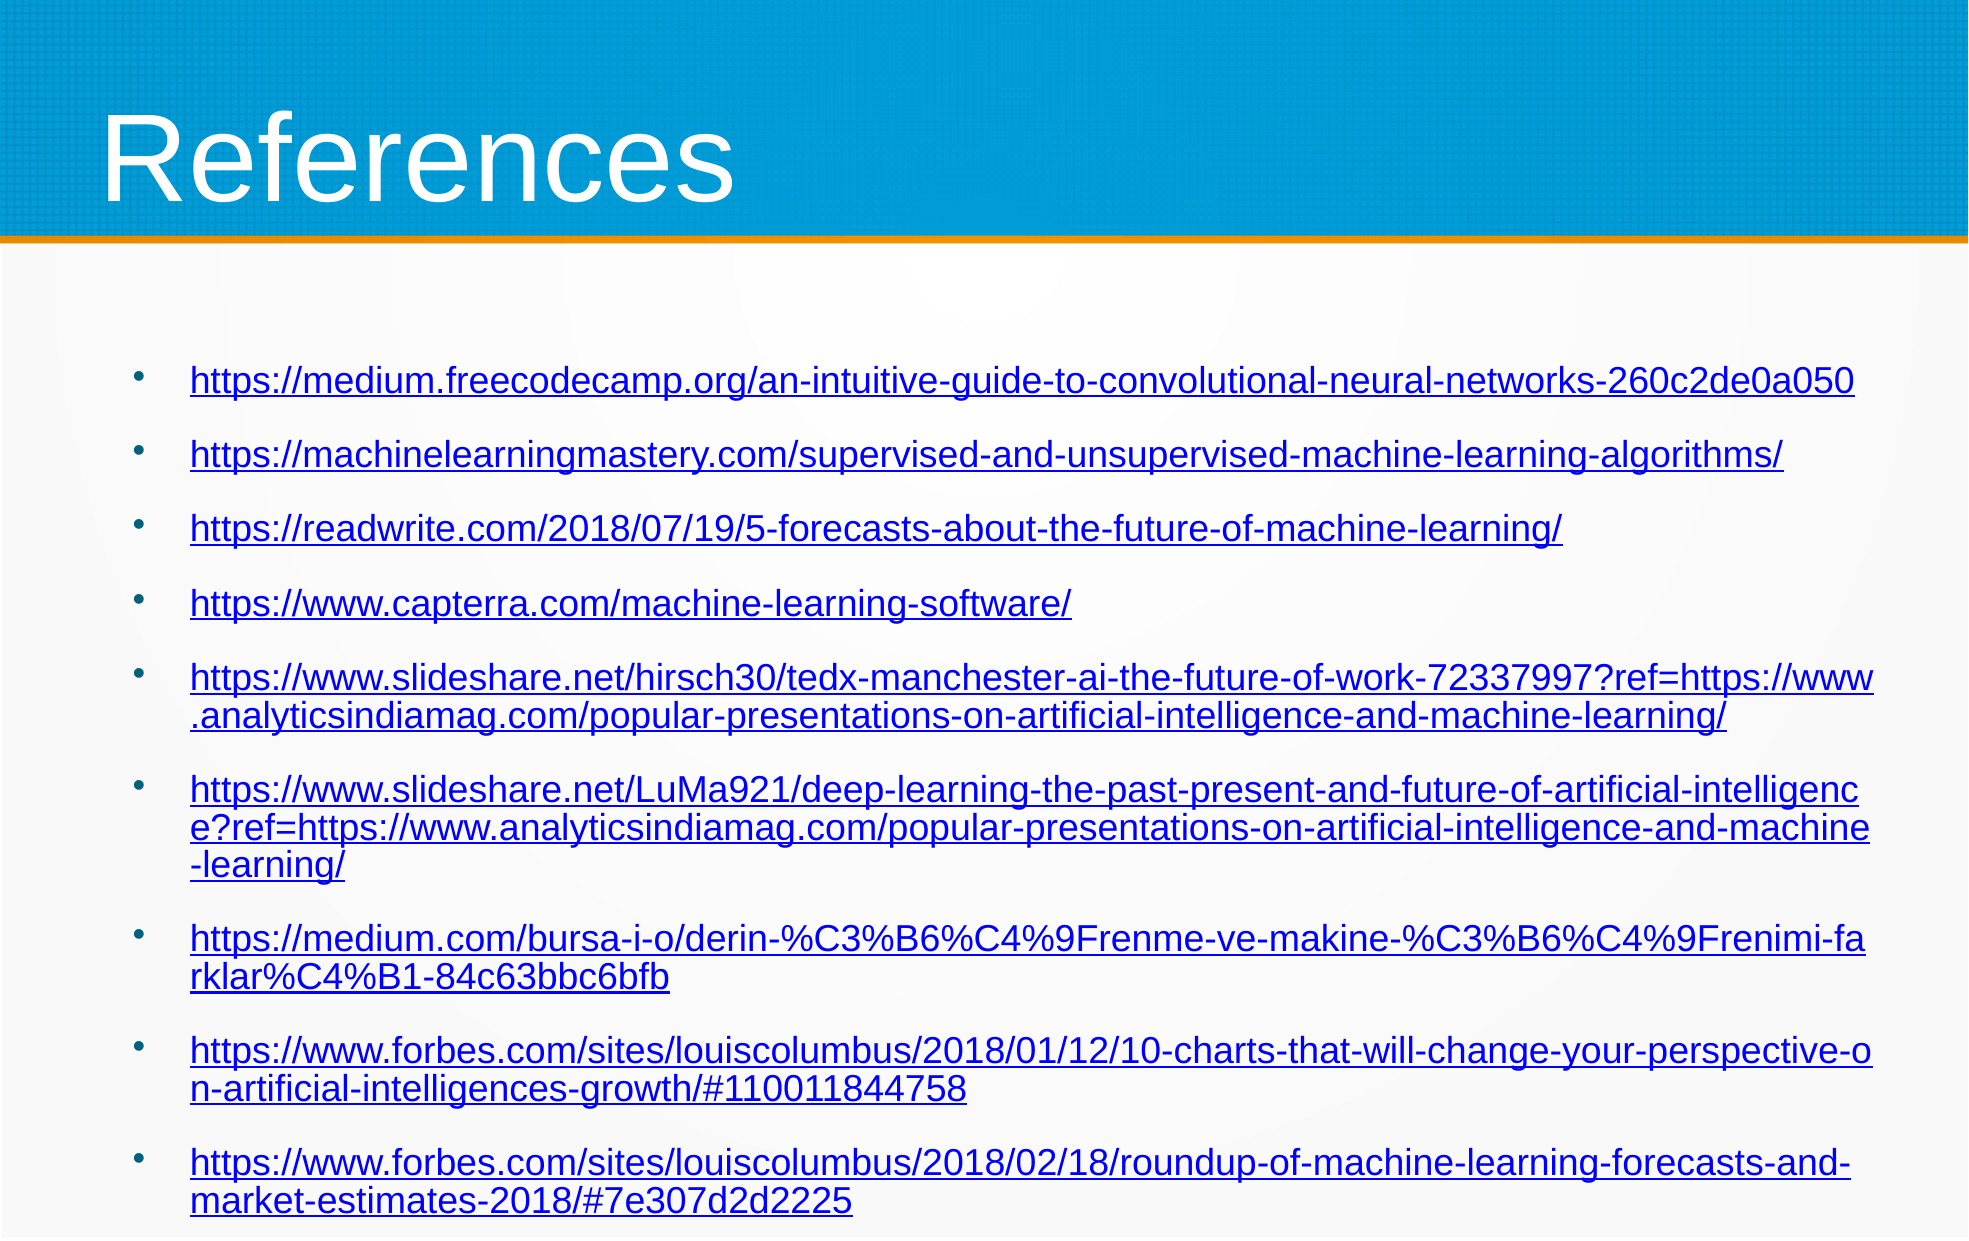

References

https://medium.freecodecamp.org/an-intuitive-guide-to-convolutional-neural-networks-260c2de0a050
https://machinelearningmastery.com/supervised-and-unsupervised-machine-learning-algorithms/
https://readwrite.com/2018/07/19/5-forecasts-about-the-future-of-machine-learning/
https://www.capterra.com/machine-learning-software/
https://www.slideshare.net/hirsch30/tedx-manchester-ai-the-future-of-work-72337997?ref=https://www.analyticsindiamag.com/popular-presentations-on-artificial-intelligence-and-machine-learning/
https://www.slideshare.net/LuMa921/deep-learning-the-past-present-and-future-of-artificial-intelligence?ref=https://www.analyticsindiamag.com/popular-presentations-on-artificial-intelligence-and-machine-learning/
https://medium.com/bursa-i-o/derin-%C3%B6%C4%9Frenme-ve-makine-%C3%B6%C4%9Frenimi-farklar%C4%B1-84c63bbc6bfb
https://www.forbes.com/sites/louiscolumbus/2018/01/12/10-charts-that-will-change-your-perspective-on-artificial-intelligences-growth/#110011844758
https://www.forbes.com/sites/louiscolumbus/2018/02/18/roundup-of-machine-learning-forecasts-and-market-estimates-2018/#7e307d2d2225